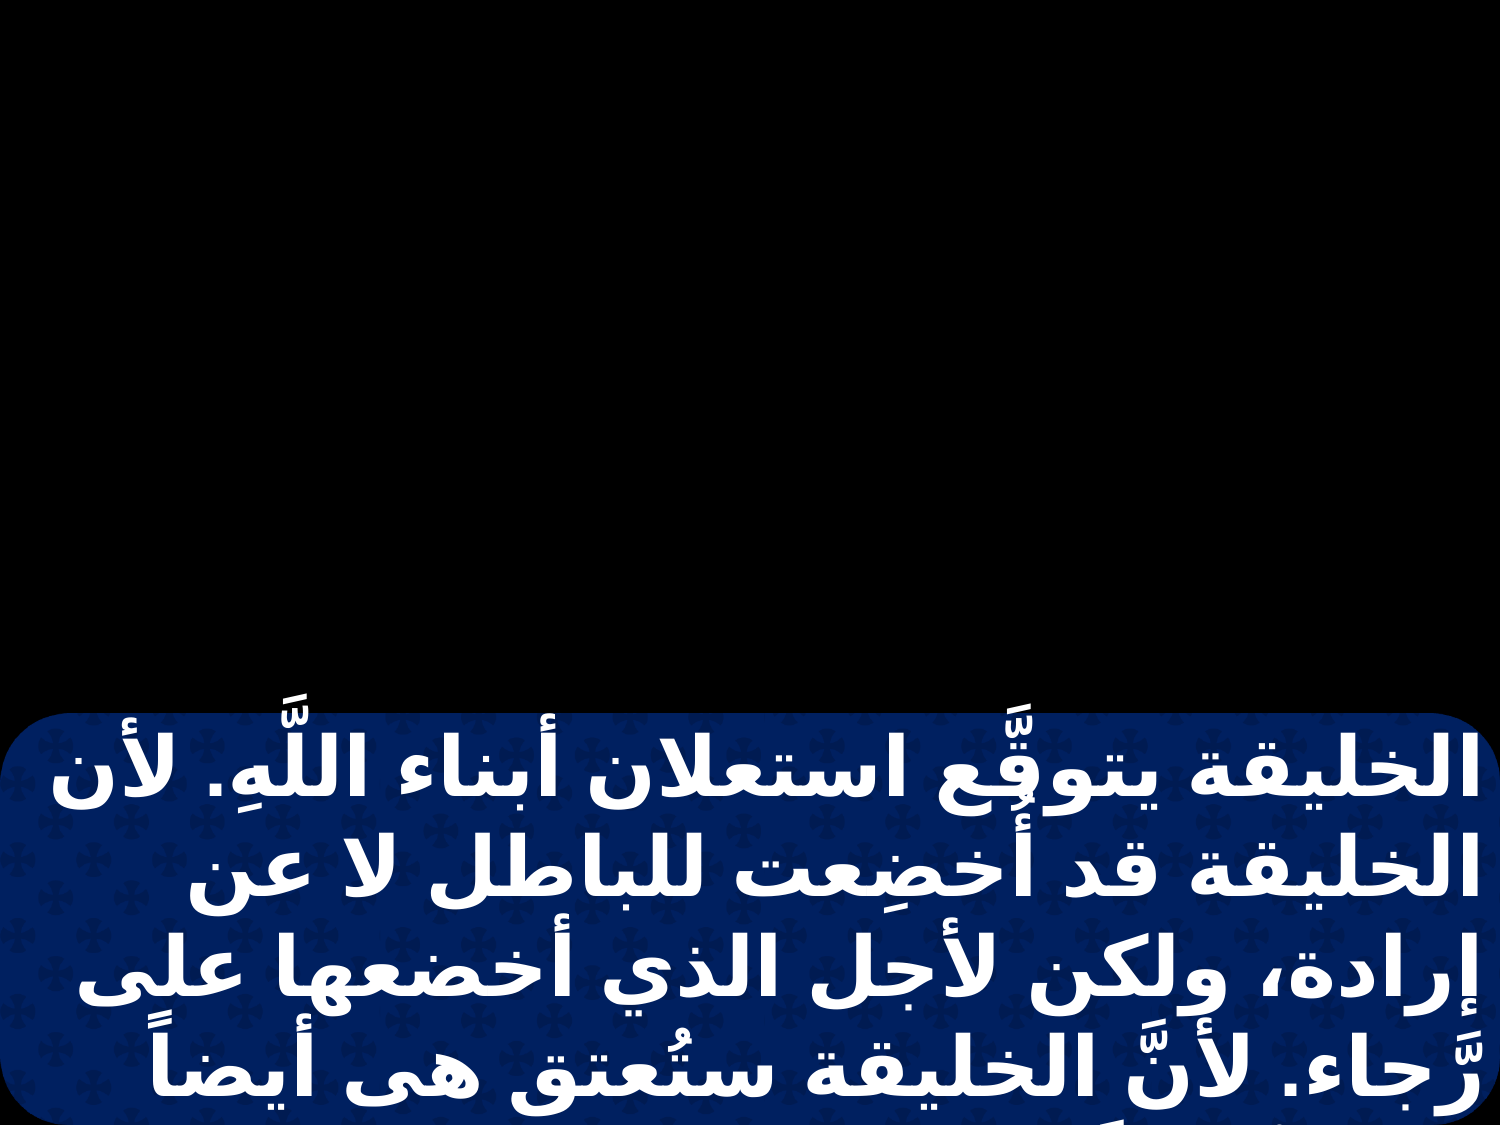

الخليقة يتوقَّع استعلان أبناء اللَّهِ. لأن الخليقة قد أُخضِعت للباطل لا عن إرادة، ولكن لأجل الذي أخضعها على رَّجاء. لأنَّ الخليقة ستُعتق هى أيضاً من عُبُوديَّة الفساد إلى حُرِّية مجد